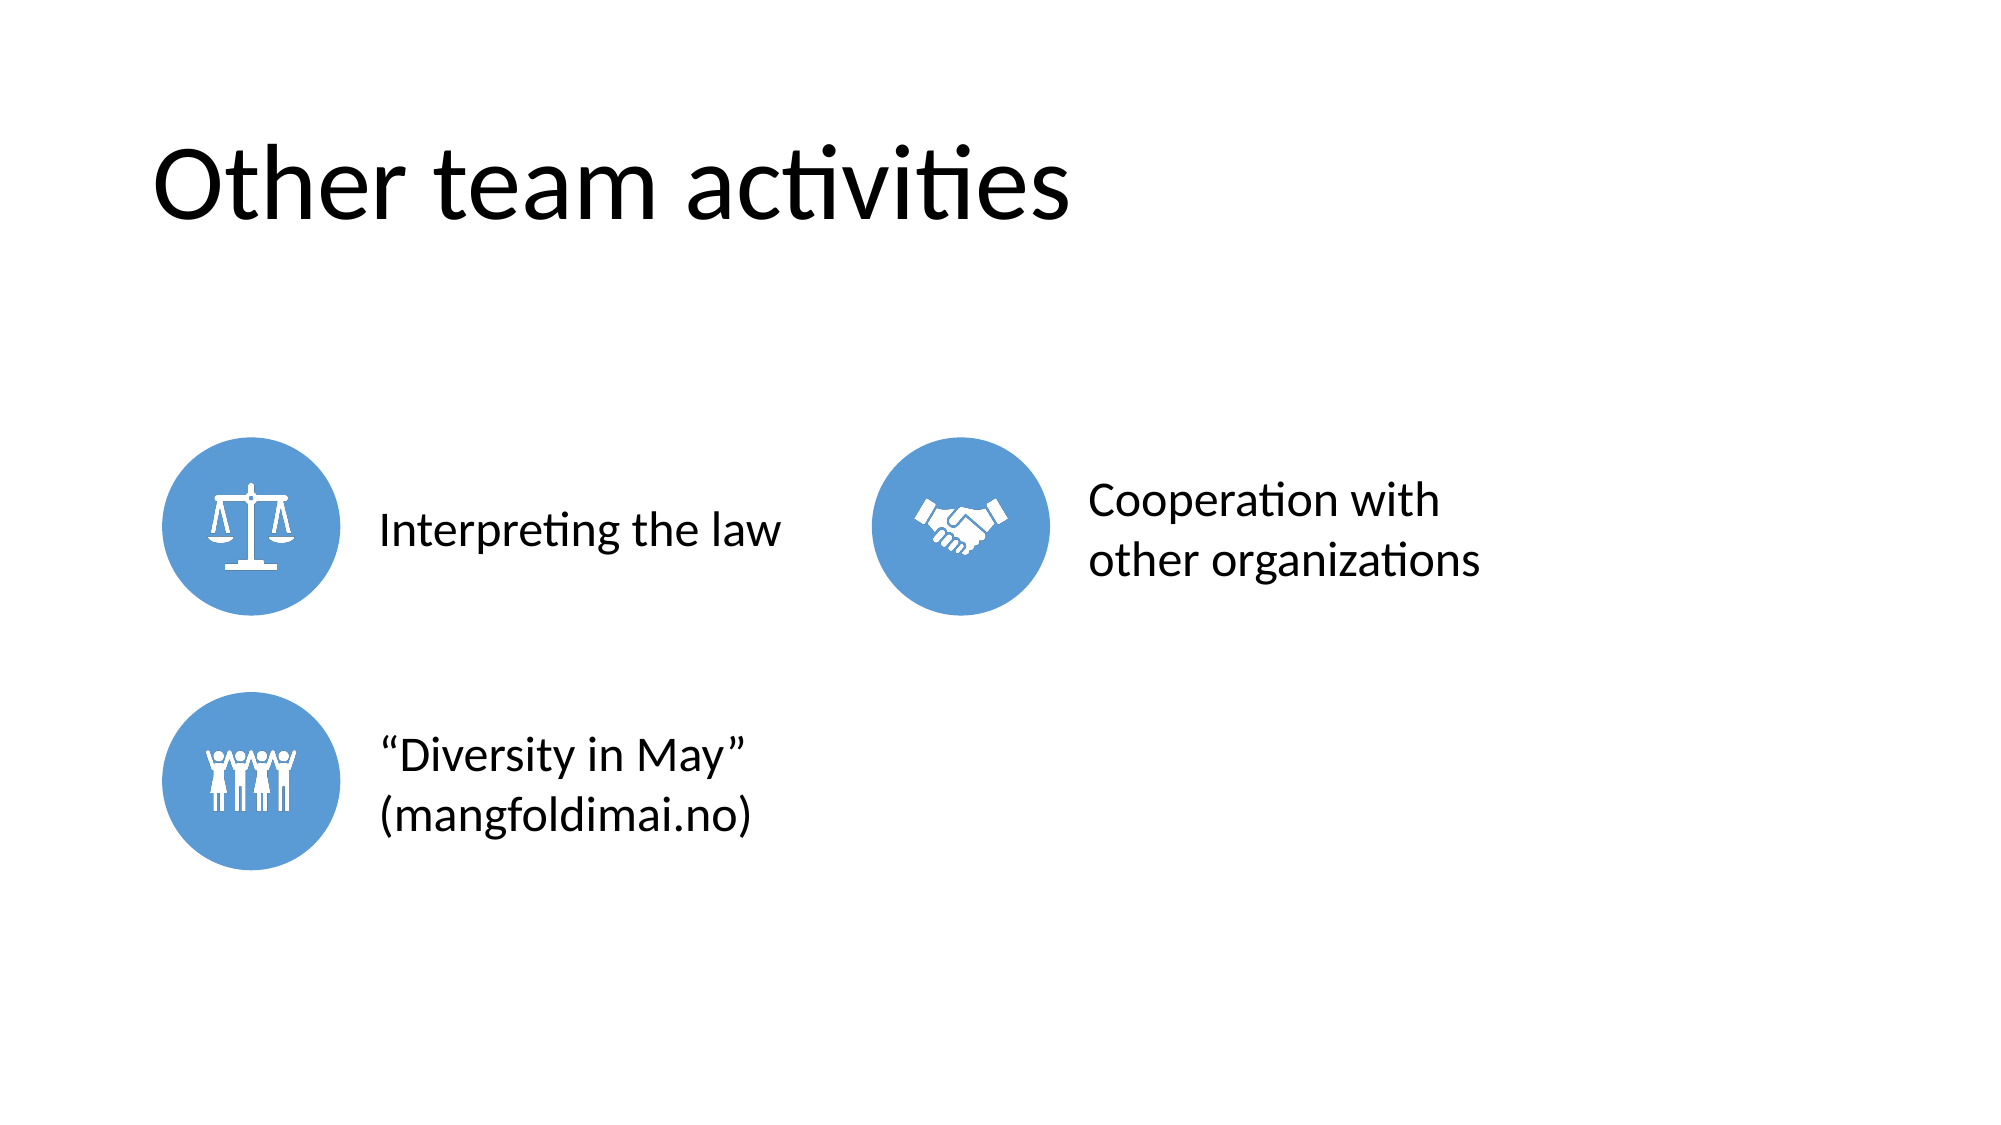

Interpreting the law
Cooperation with other organizations
“Diversity in May” (mangfoldimai.no)
# Other team activities